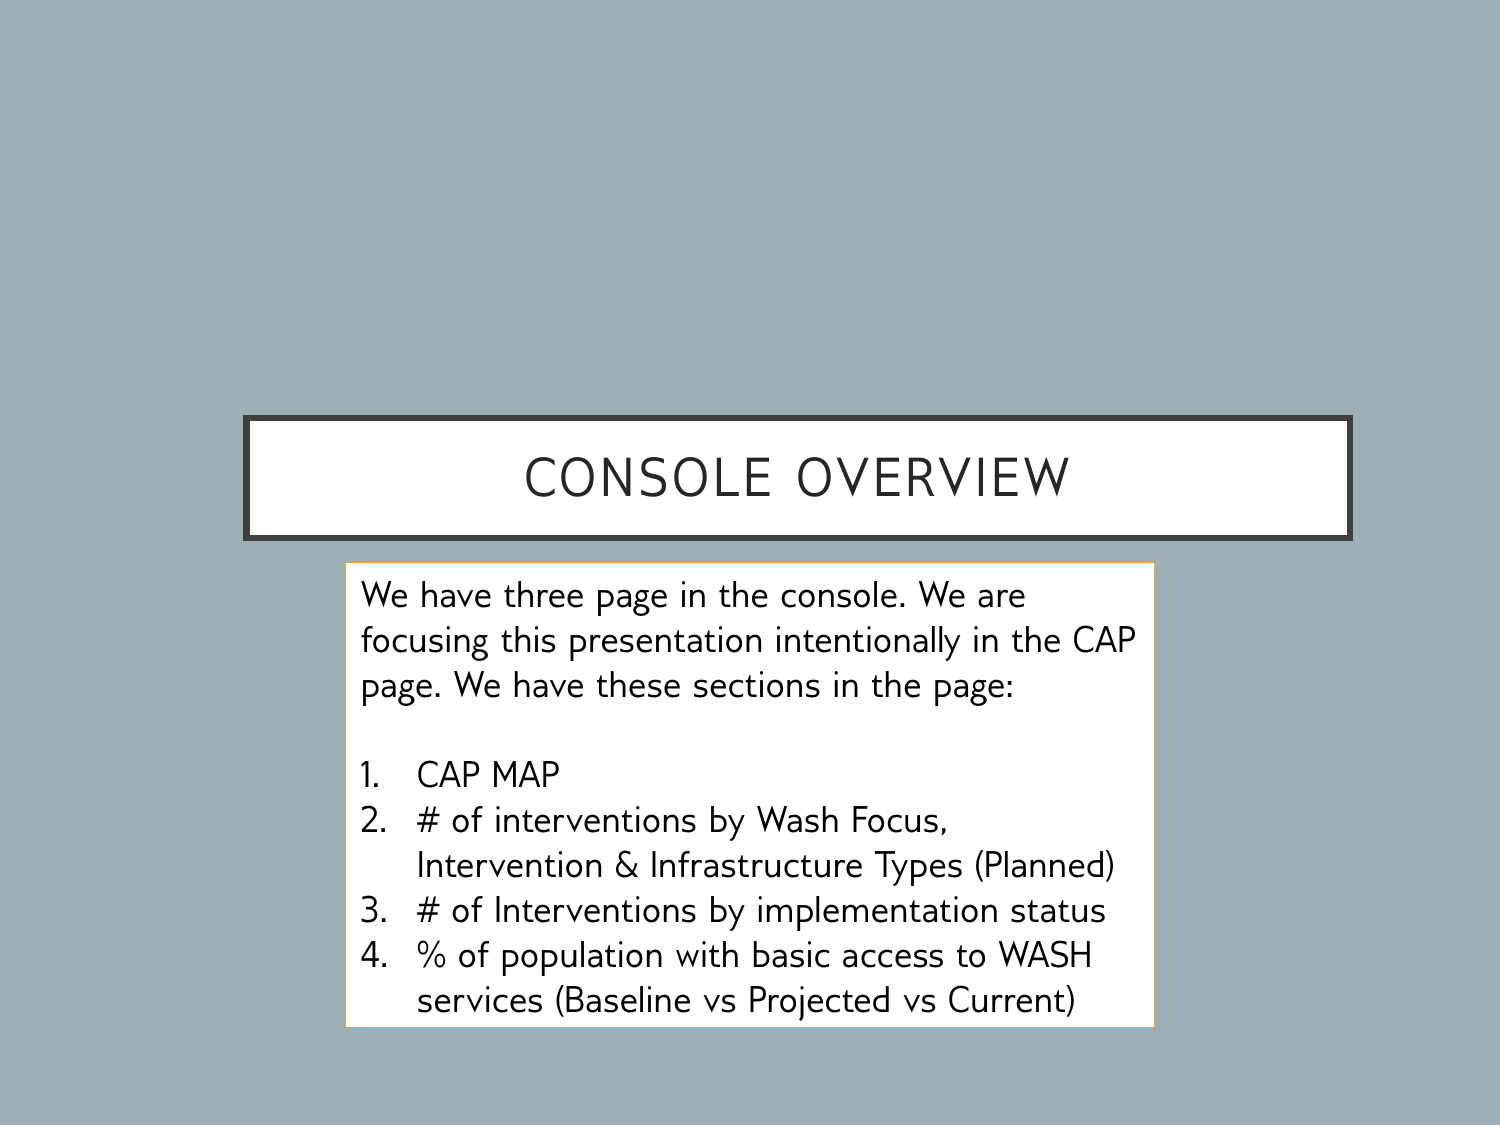

# Console Overview
We have three page in the console. We are focusing this presentation intentionally in the CAP page. We have these sections in the page:
CAP MAP
# of interventions by Wash Focus, Intervention & Infrastructure Types (Planned)
# of Interventions by implementation status
% of population with basic access to WASH services (Baseline vs Projected vs Current)